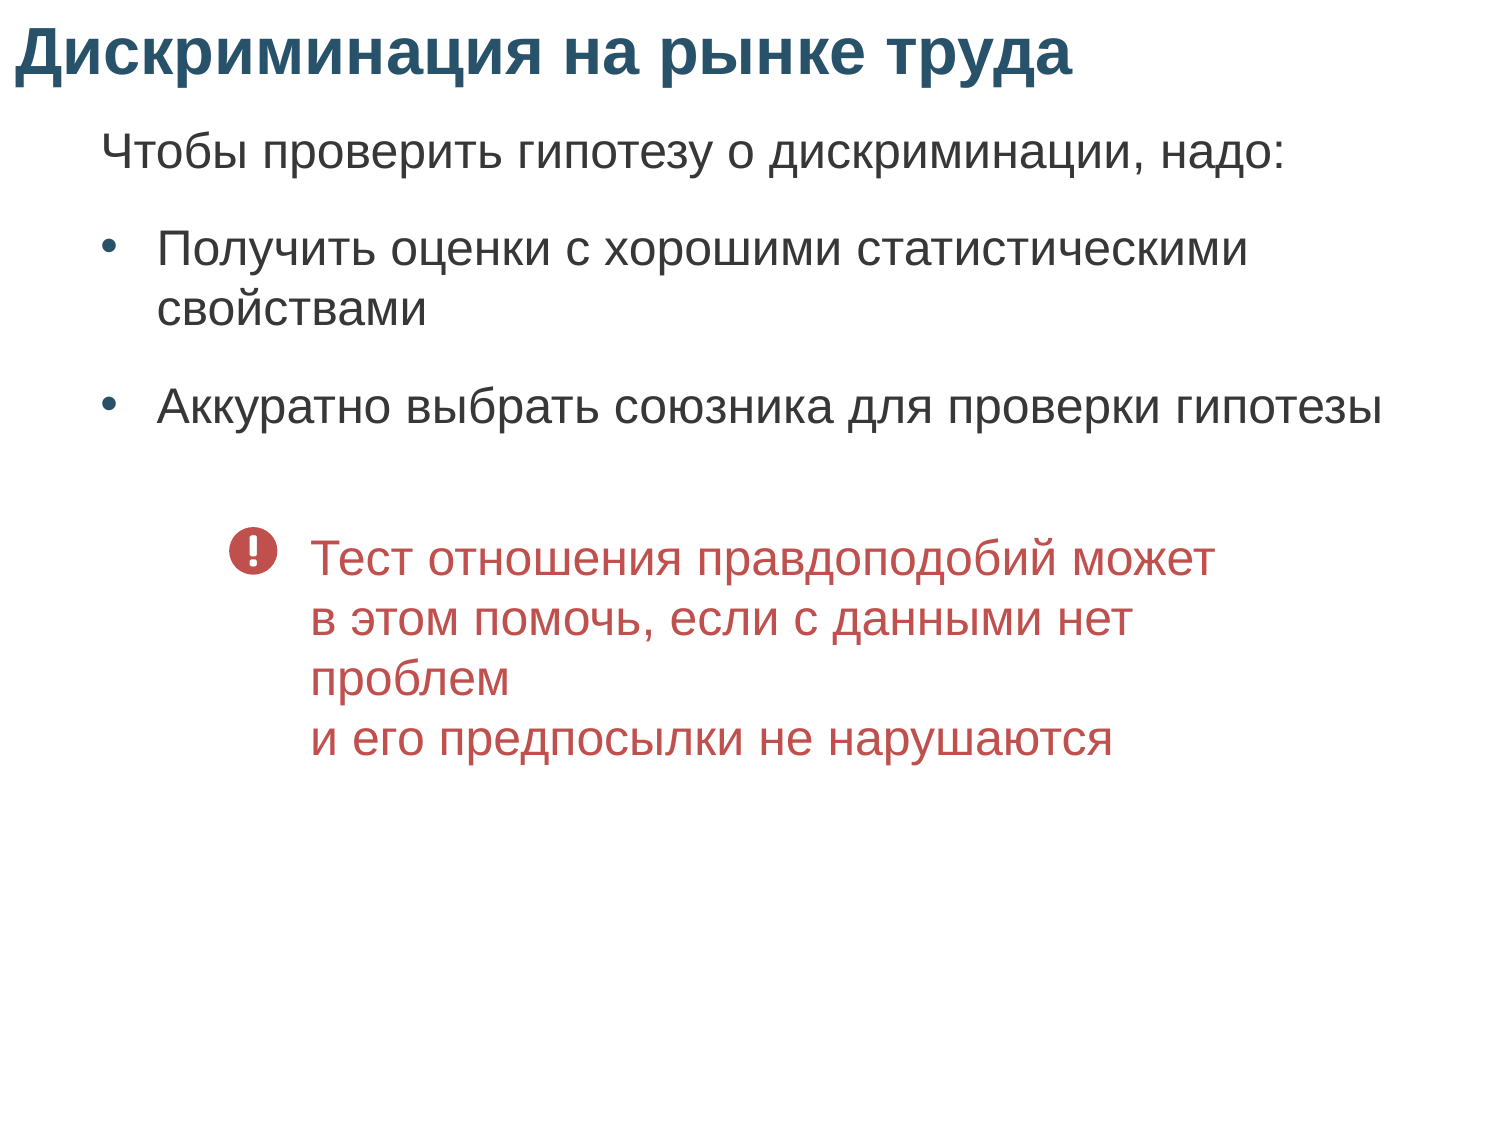

Дискриминация на рынке труда
Чтобы проверить гипотезу о дискриминации, надо:
Получить оценки с хорошими статистическими свойствами
Аккуратно выбрать союзника для проверки гипотезы

Тест отношения правдоподобий может
в этом помочь, если с данными нет проблем
и его предпосылки не нарушаются